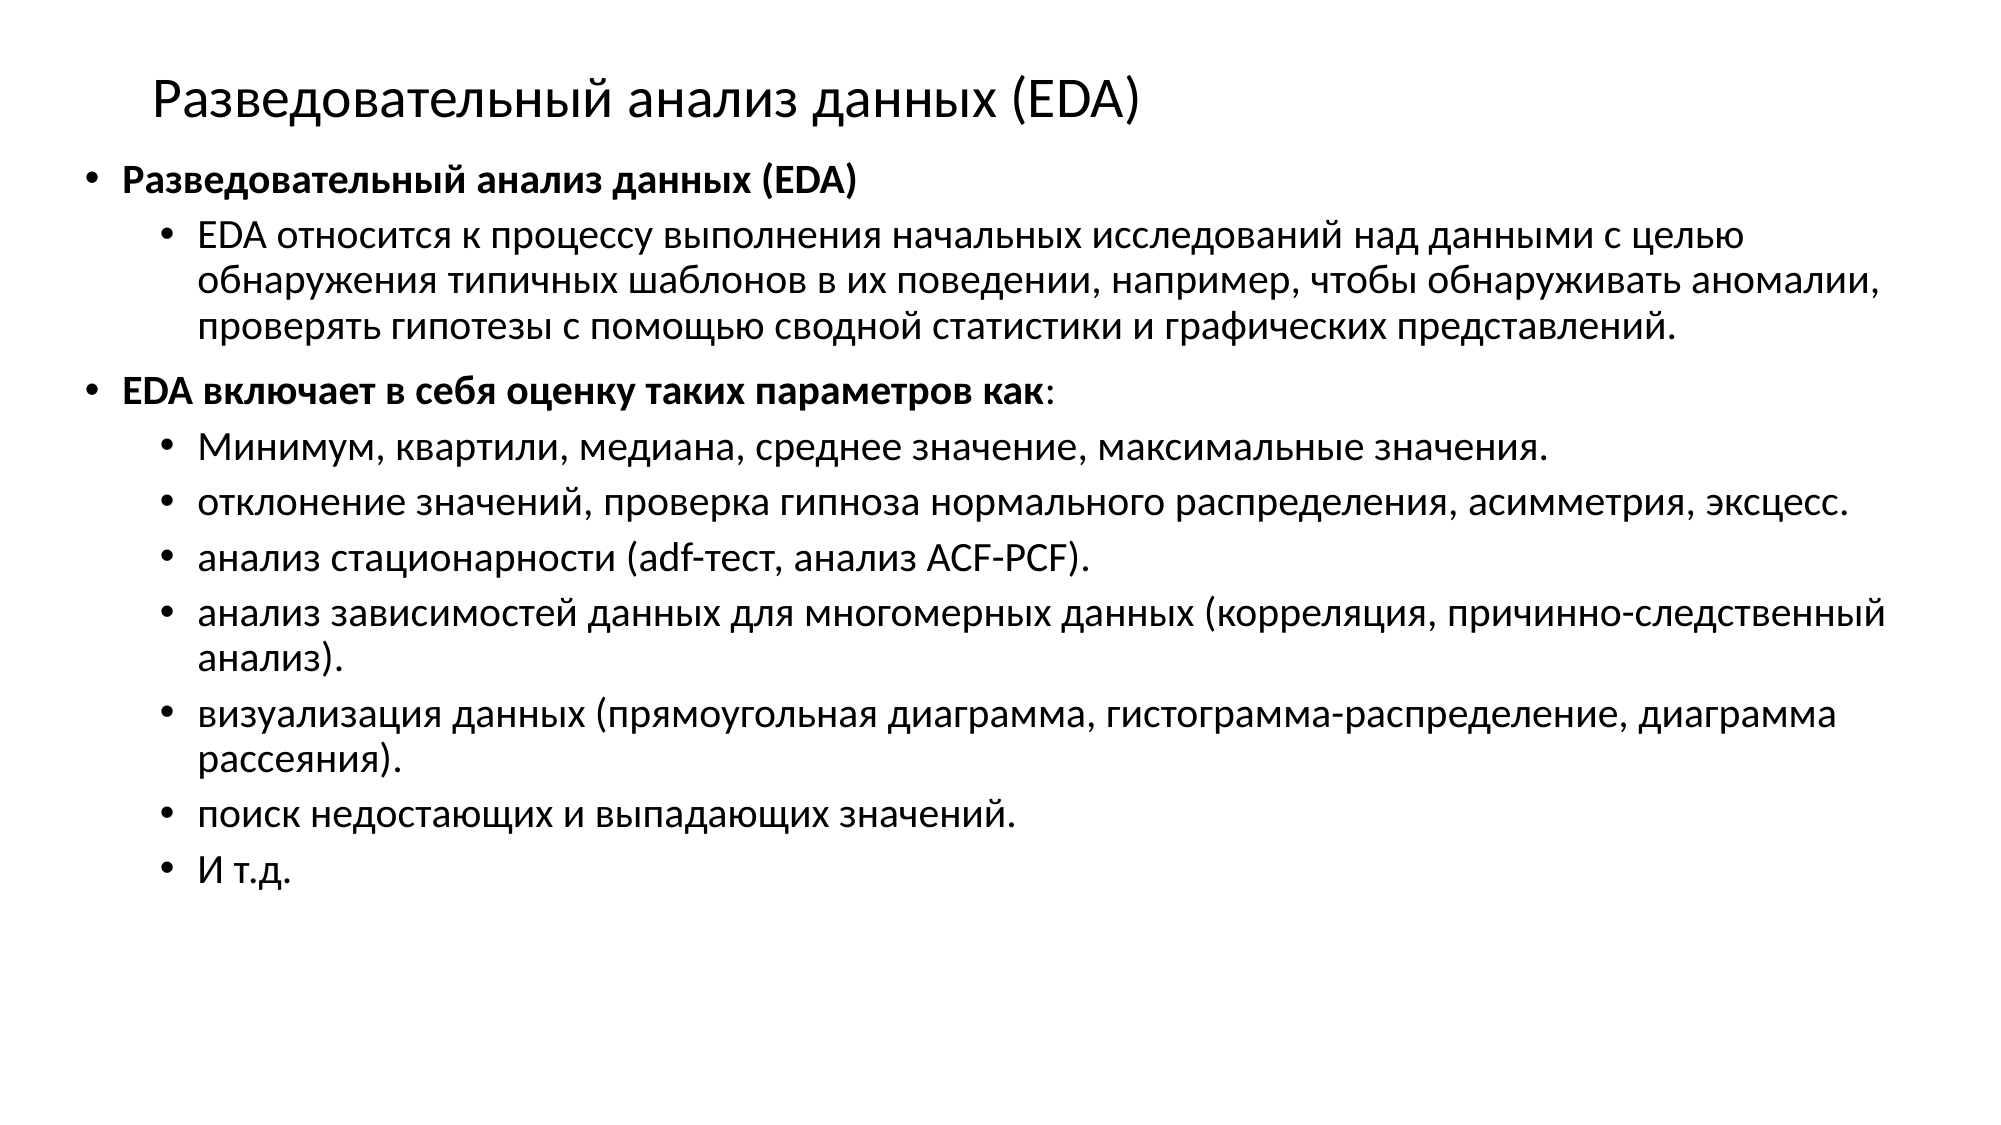

# Разведовательный анализ данных (EDA)
Разведовательный анализ данных (EDA)
EDA относится к процессу выполнения начальных исследований над данными с целью обнаружения типичных шаблонов в их поведении, например, чтобы обнаруживать аномалии, проверять гипотезы с помощью сводной статистики и графических представлений.
EDA включает в себя оценку таких параметров как:
Минимум, квартили, медиана, среднее значение, максимальные значения.
отклонение значений, проверка гипноза нормального распределения, асимметрия, эксцесс.
анализ стационарности (adf-тест, анализ ACF-PCF).
анализ зависимостей данных для многомерных данных (корреляция, причинно-следственный анализ).
визуализация данных (прямоугольная диаграмма, гистограмма-распределение, диаграмма рассеяния).
поиск недостающих и выпадающих значений.
И т.д.